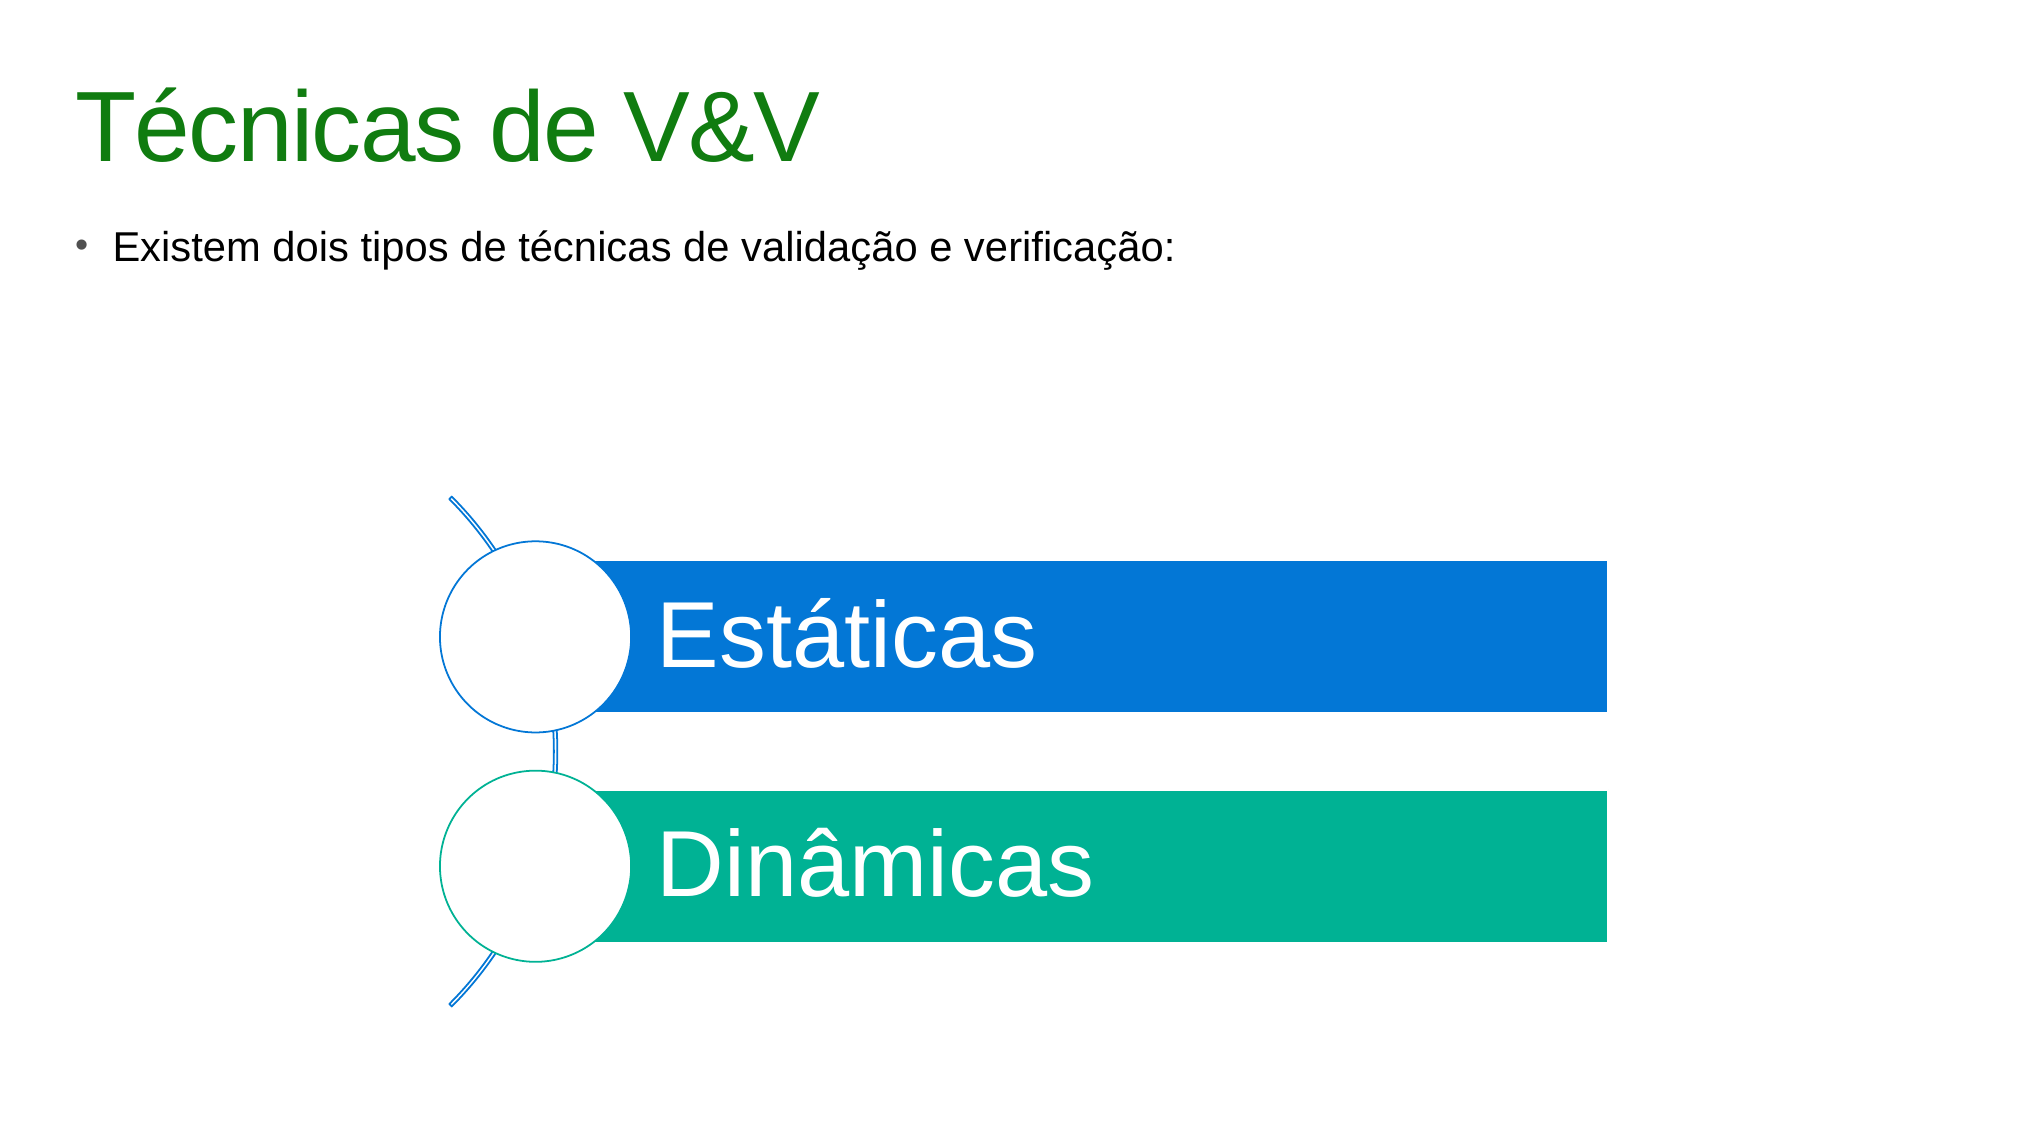

# Técnicas de V&V
Existem dois tipos de técnicas de validação e verificação:
Estáticas
Dinâmicas